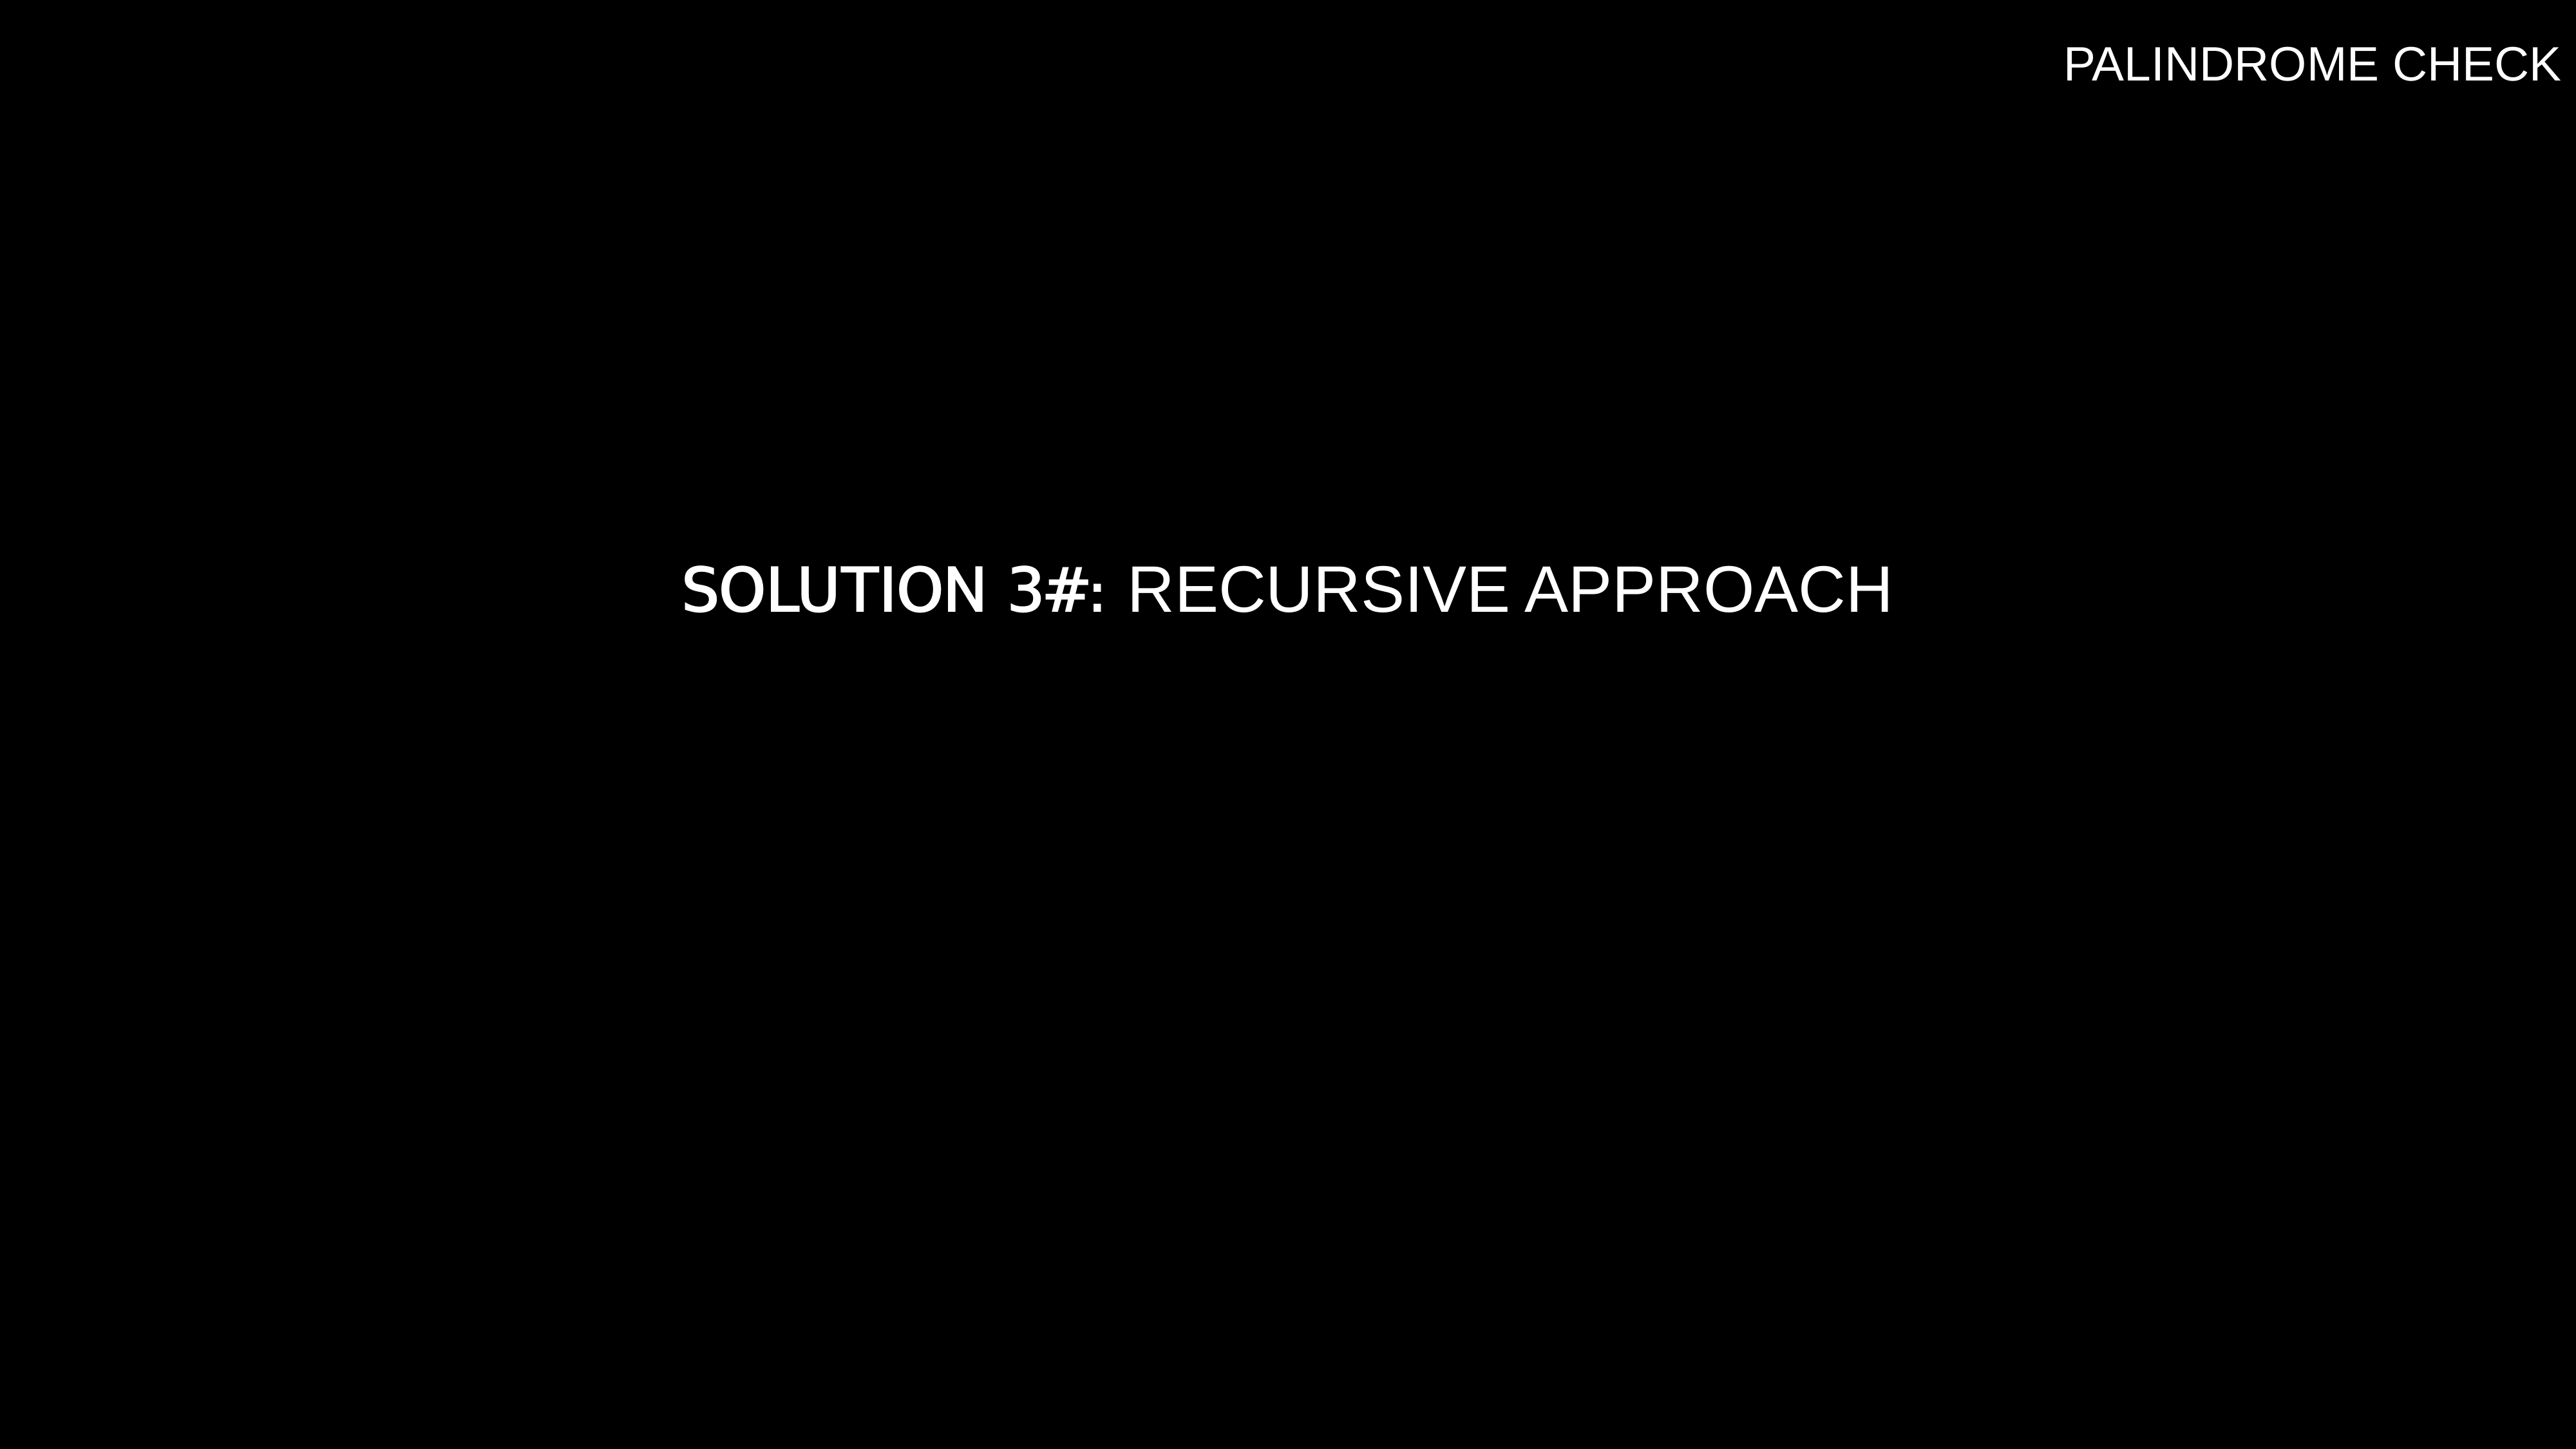

PALINDROME CHECK
# Solution 3#: Recursive approach